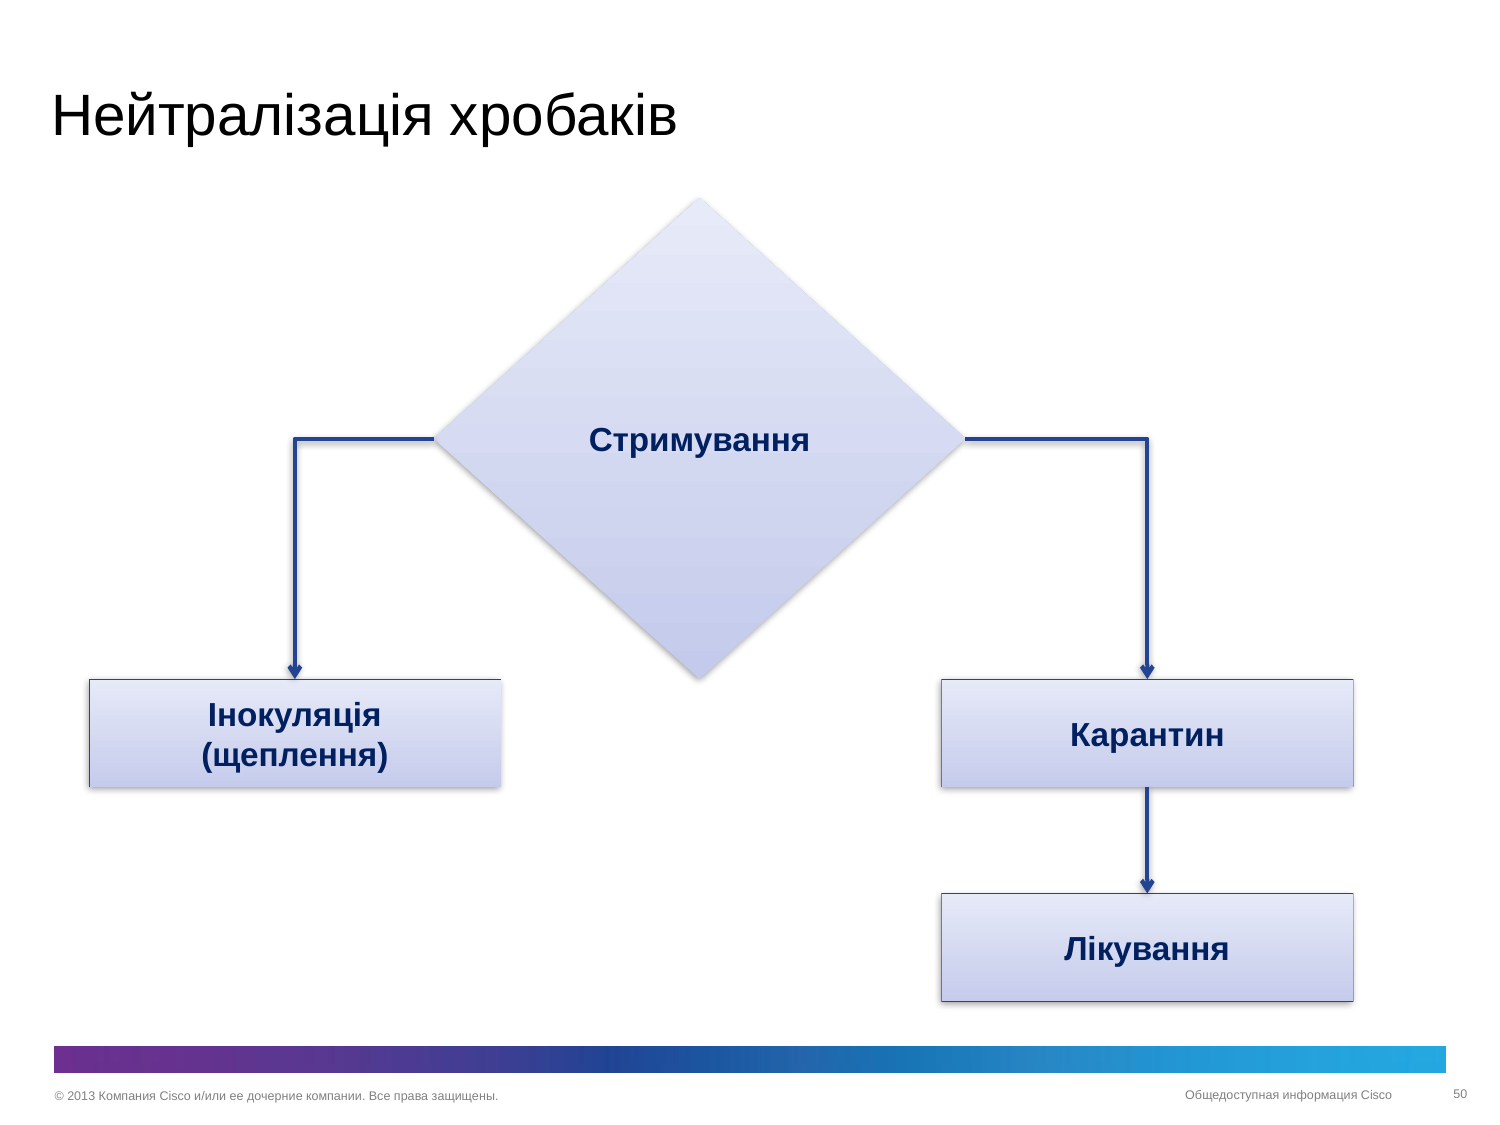

# Нейтралізація хробаків
Стримування
Інокуляція
(щеплення)
Карантин
Лікування